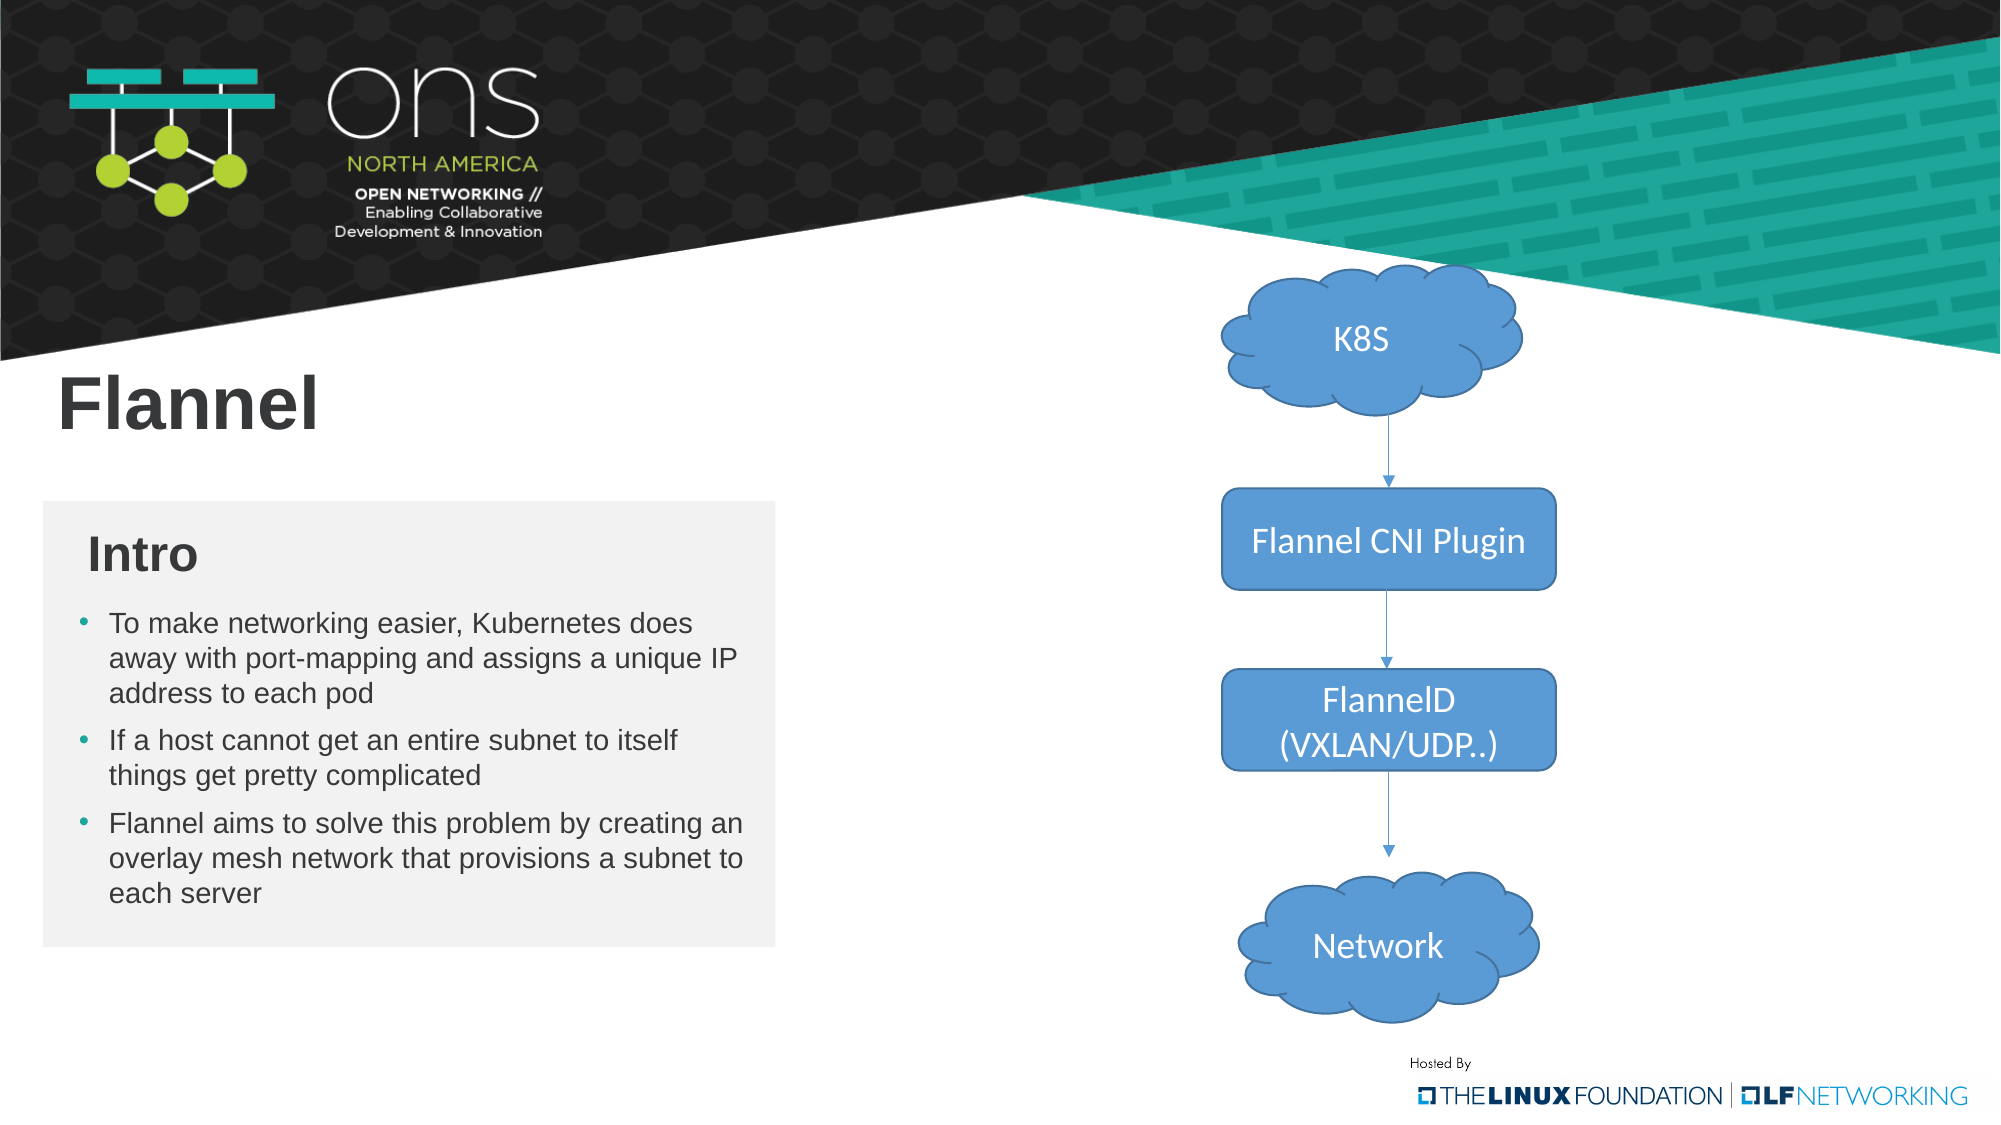

K8S
# Flannel
Flannel CNI Plugin

Intro
To make networking easier, Kubernetes does away with port-mapping and assigns a unique IP address to each pod
If a host cannot get an entire subnet to itself things get pretty complicated
Flannel aims to solve this problem by creating an overlay mesh network that provisions a subnet to each server
FlannelD (VXLAN/UDP..)
Network